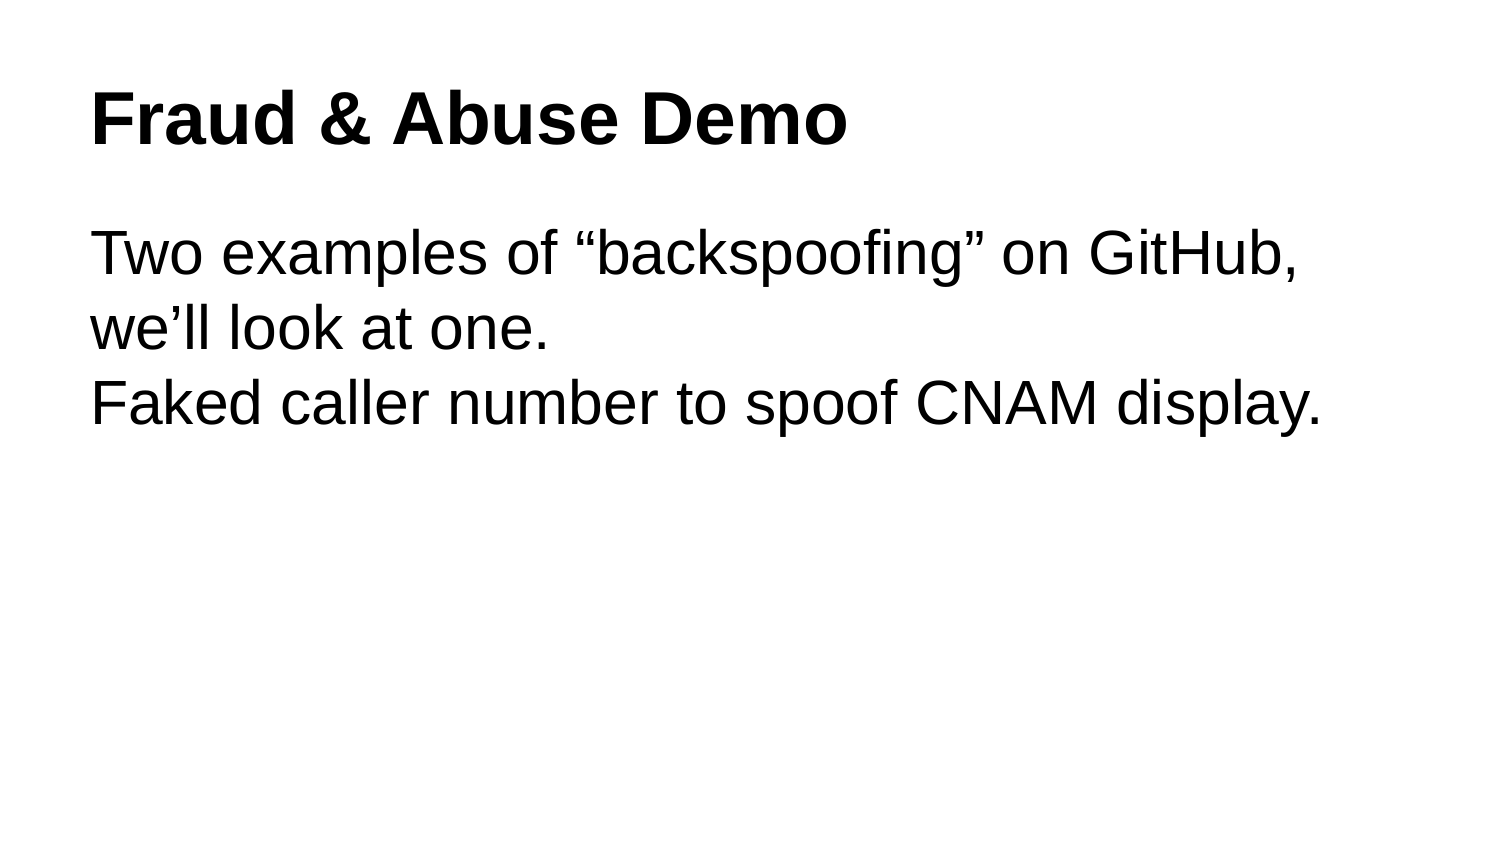

# Fraud & Abuse Demo
Two examples of “backspoofing” on GitHub, we’ll look at one.
Faked caller number to spoof CNAM display.